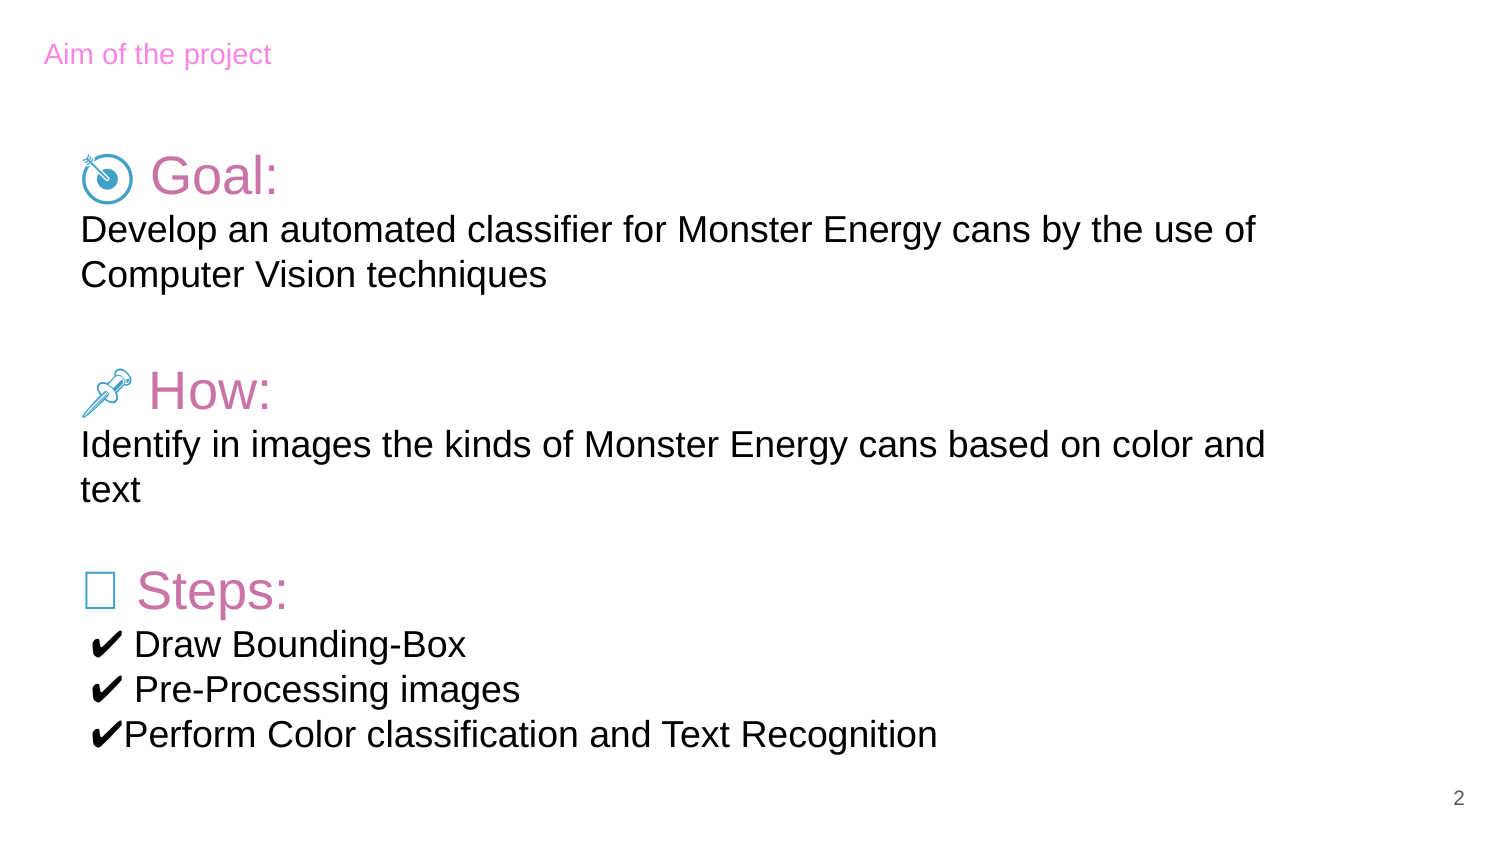

Aim of the project
🎯 Goal:
Develop an automated classifier for Monster Energy cans by the use of Computer Vision techniques

📌 How:
Identify in images the kinds of Monster Energy cans based on color and text

🧭 Steps:
 ✔️ Draw Bounding-Box
 ✔️ Pre-Processing images
 ✔️Perform Color classification and Text Recognition

2